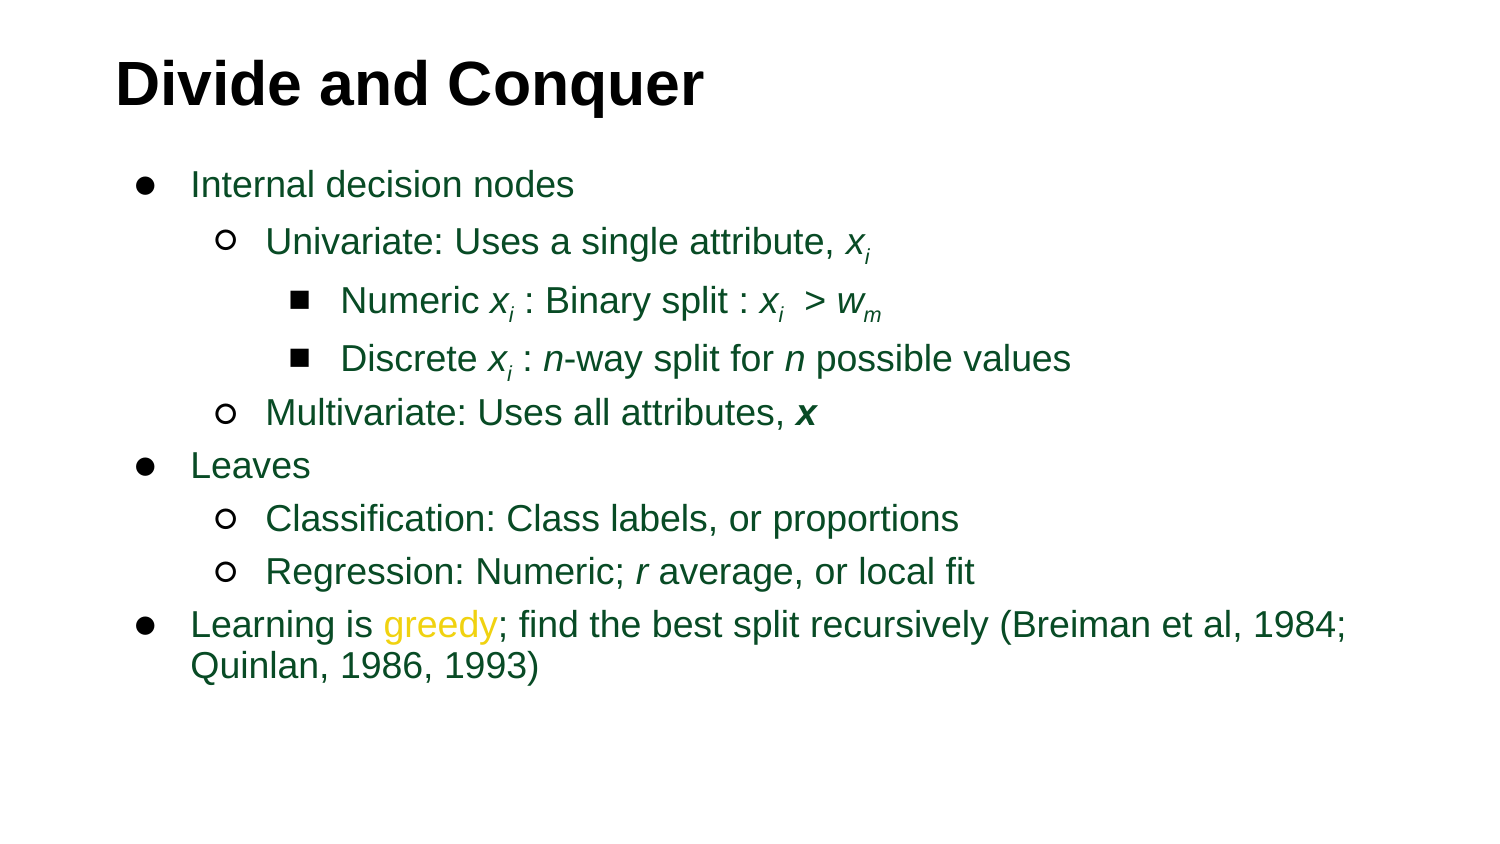

# Divide and Conquer
Internal decision nodes
Univariate: Uses a single attribute, xi
Numeric xi : Binary split : xi  > wm
Discrete xi : n-way split for n possible values
Multivariate: Uses all attributes, x
Leaves
Classification: Class labels, or proportions
Regression: Numeric; r average, or local fit
Learning is greedy; find the best split recursively (Breiman et al, 1984; Quinlan, 1986, 1993)
57